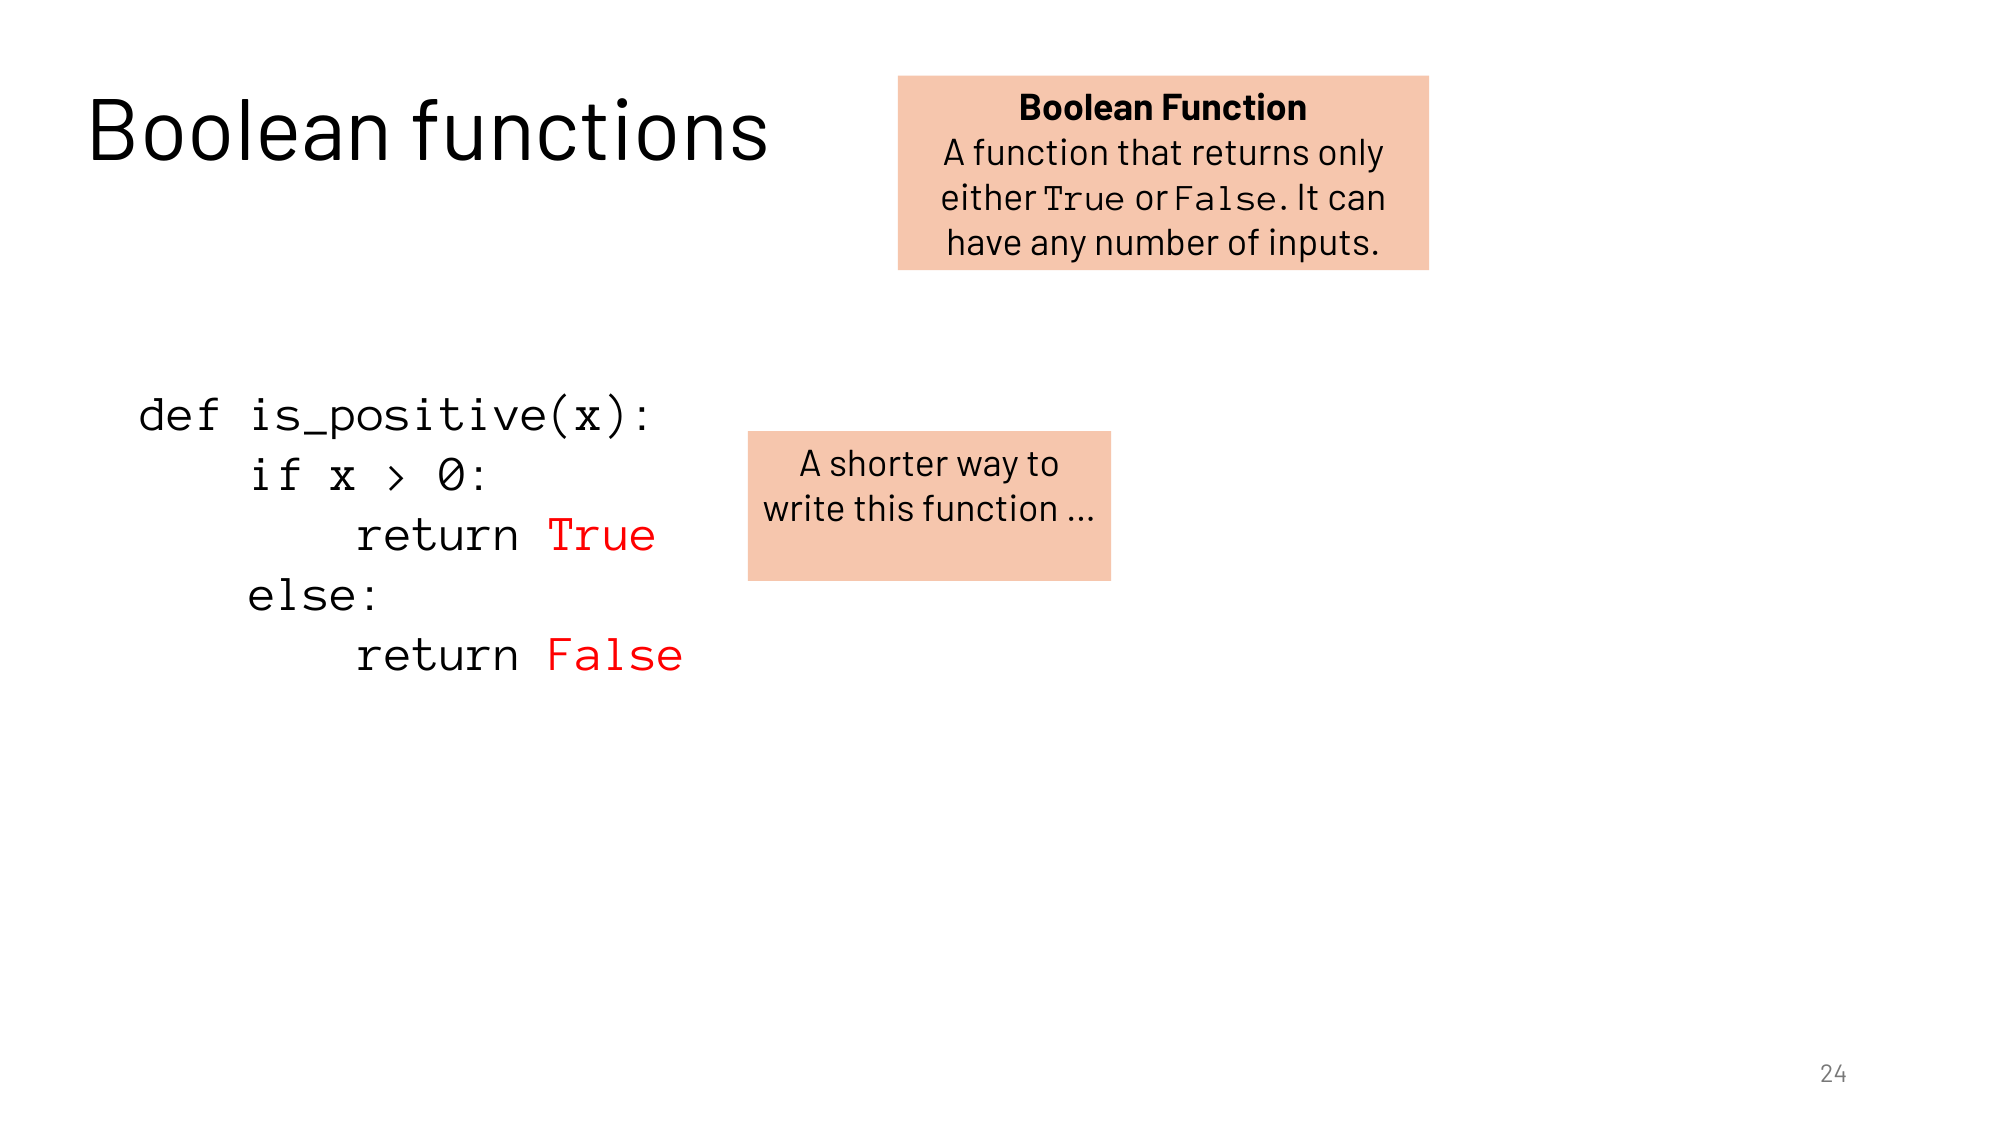

# Boolean functions
Boolean Function
A function that returns only either True or False. It can have any number of inputs.
def is_positive(x):
    if x > 0:
        return True
    else:
        return False
A shorter way to write this function …
24